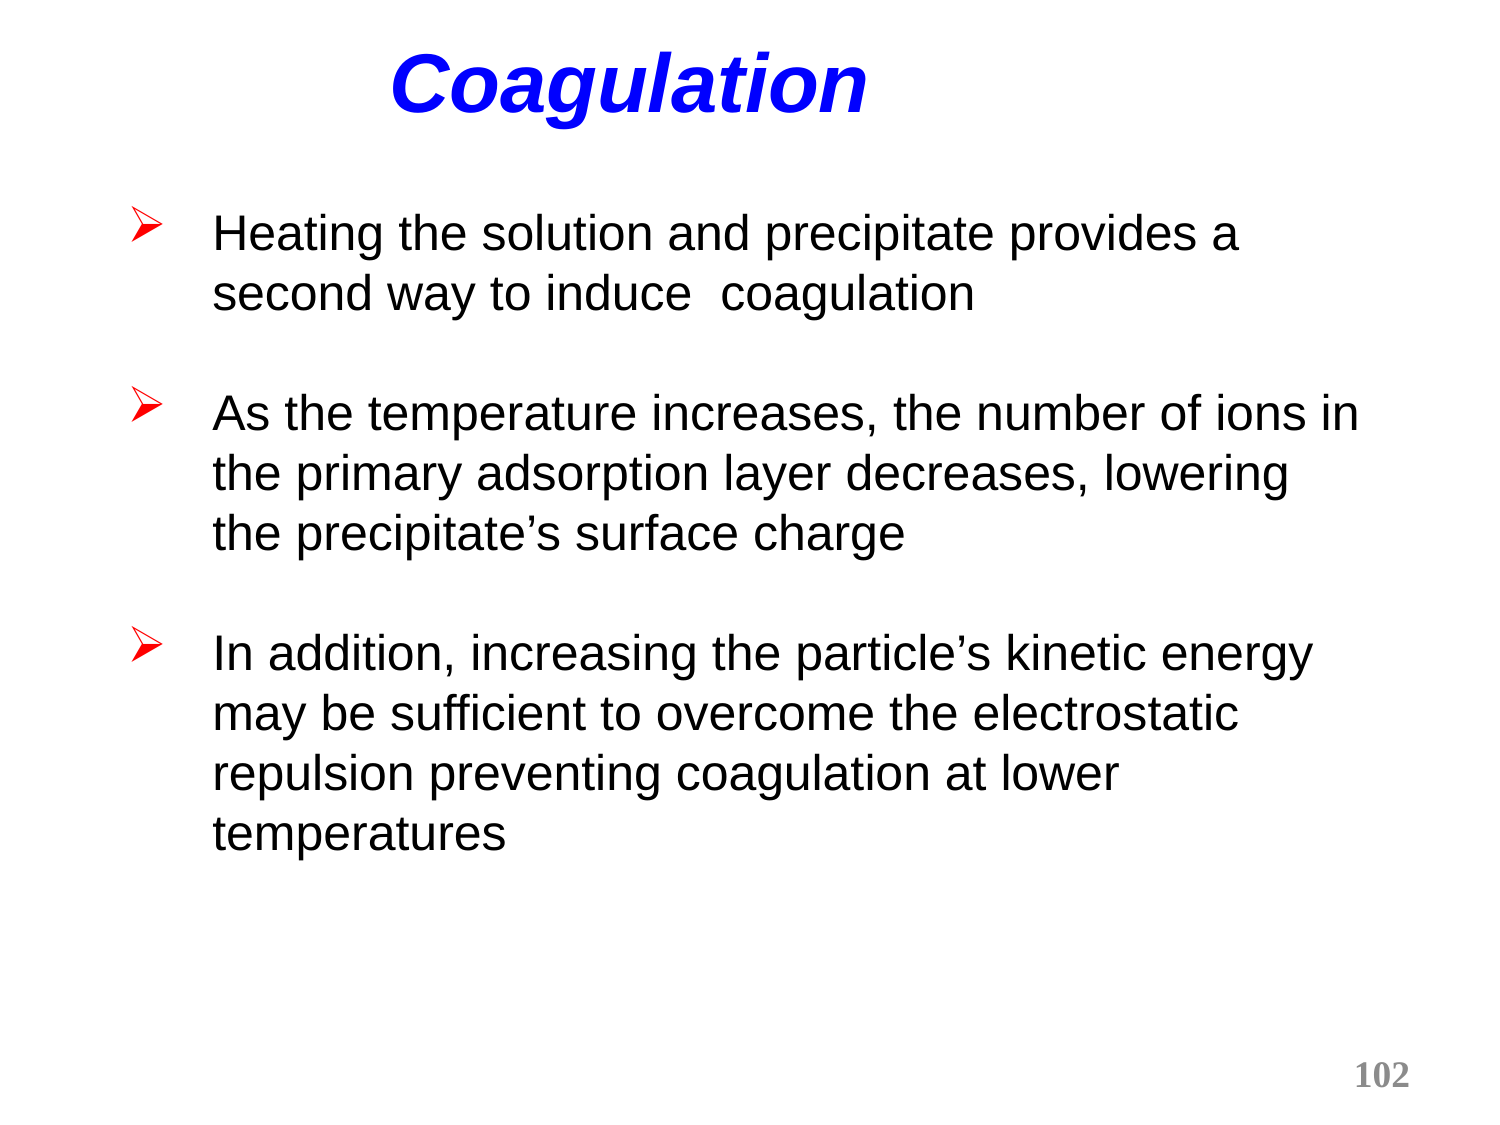

Coagulation
Heating the solution and precipitate provides a second way to induce  coagulation

As the temperature increases, the number of ions in the primary adsorption layer decreases, lowering the precipitate’s surface charge

In addition, increasing the particle’s kinetic energy may be sufficient to overcome the electrostatic repulsion preventing coagulation at lower temperatures
102